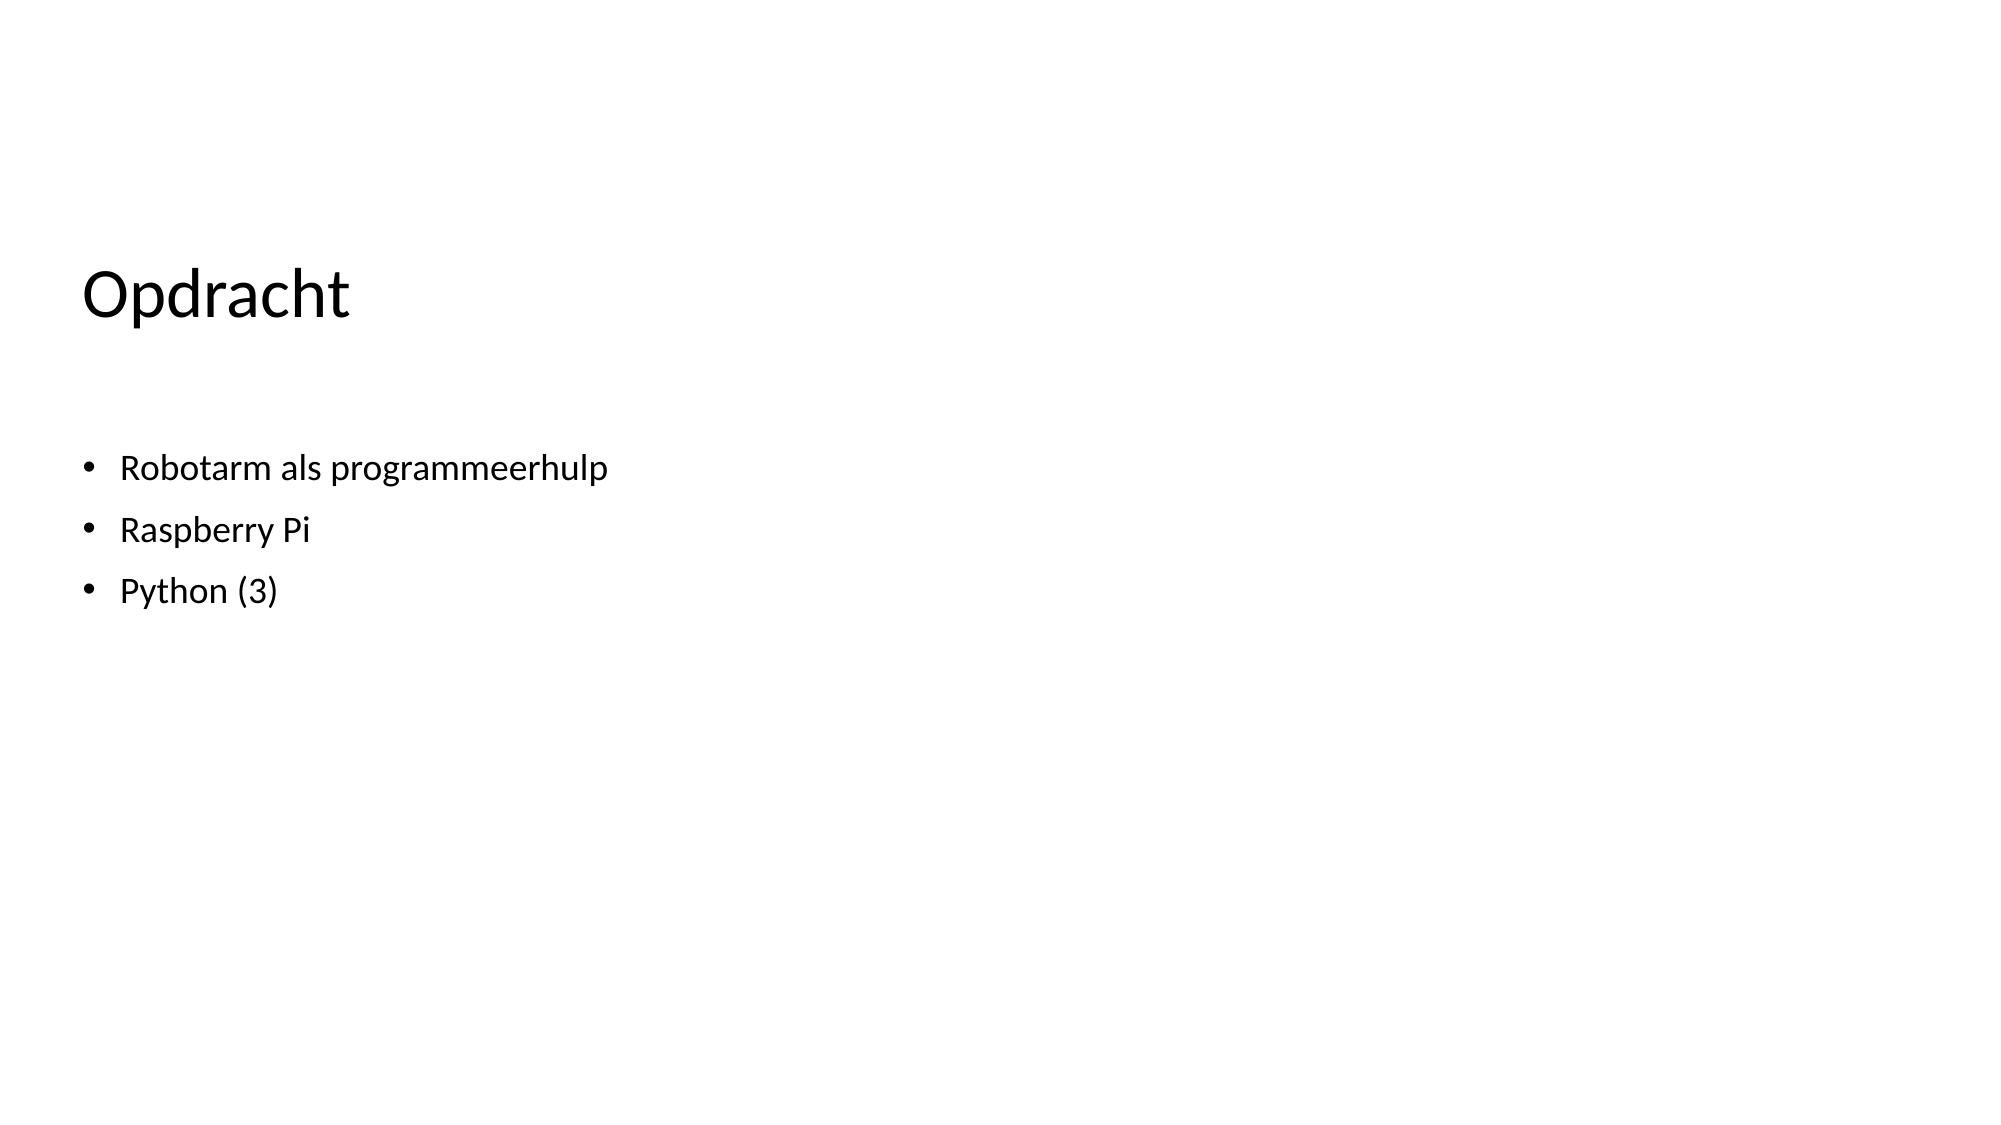

# Opdracht
Robotarm als programmeerhulp
Raspberry Pi
Python (3)